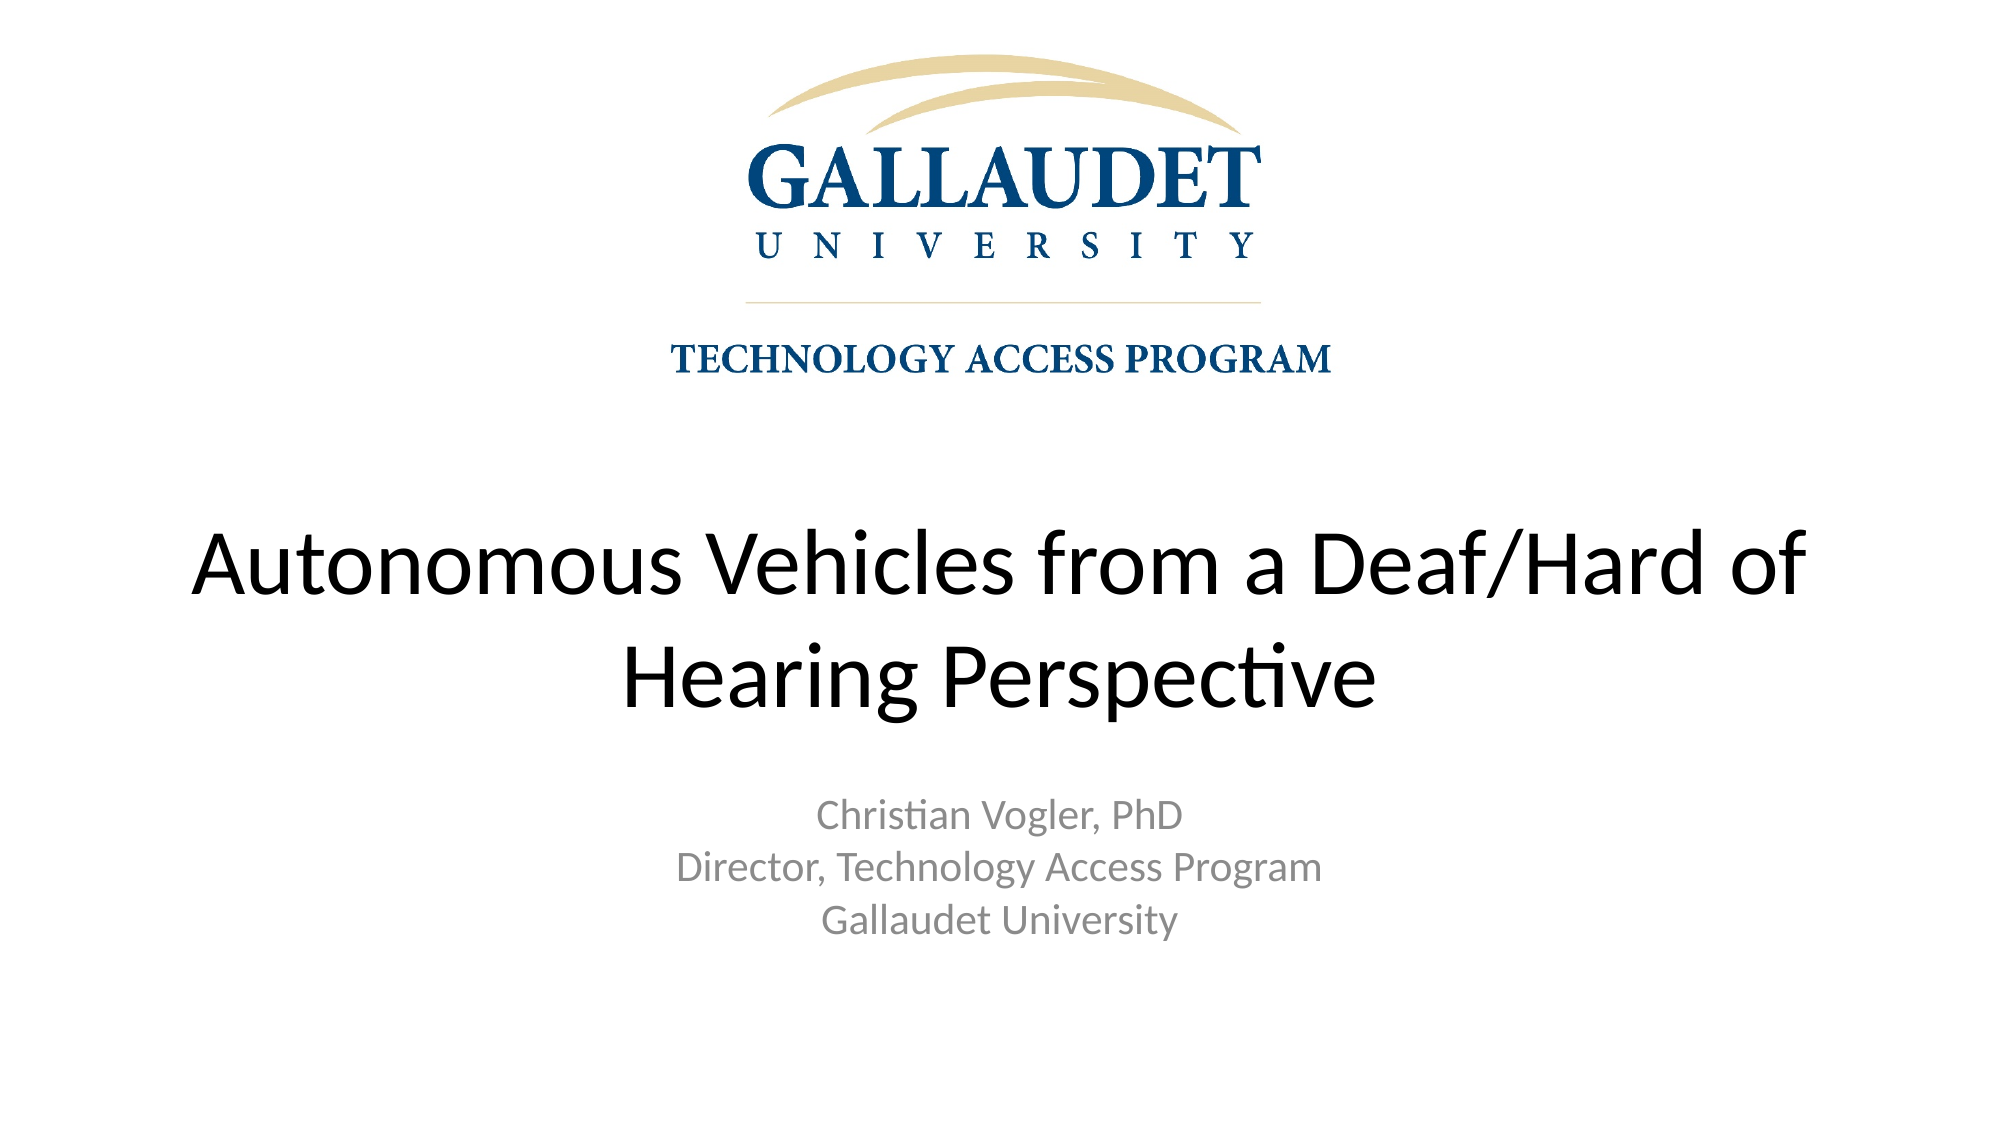

# Autonomous Vehicles from a Deaf/Hard of Hearing Perspective
Christian Vogler, PhD
Director, Technology Access Program
Gallaudet University